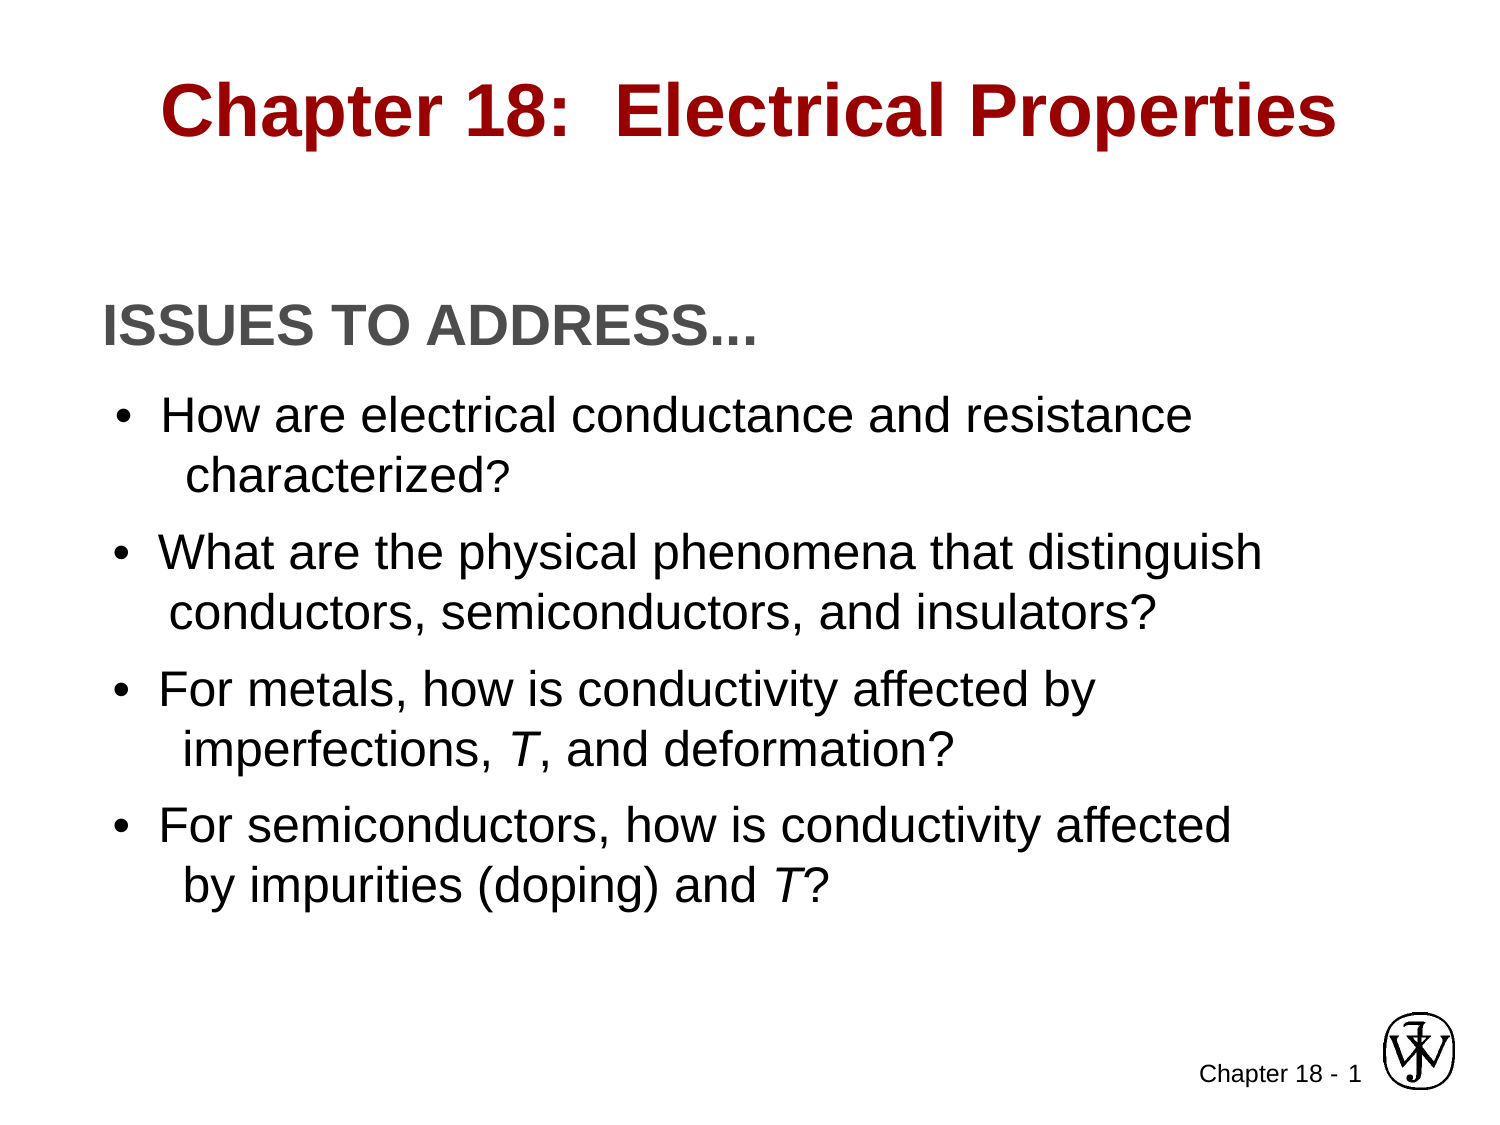

Chapter 18:  Electrical Properties
ISSUES TO ADDRESS...
•  How are electrical conductance and resistance
     characterized?
•  What are the physical phenomena that distinguish
    conductors, semiconductors, and insulators?
•  For metals, how is conductivity affected by
     imperfections, T, and deformation?
•  For semiconductors, how is conductivity affected
     by impurities (doping) and T?
1